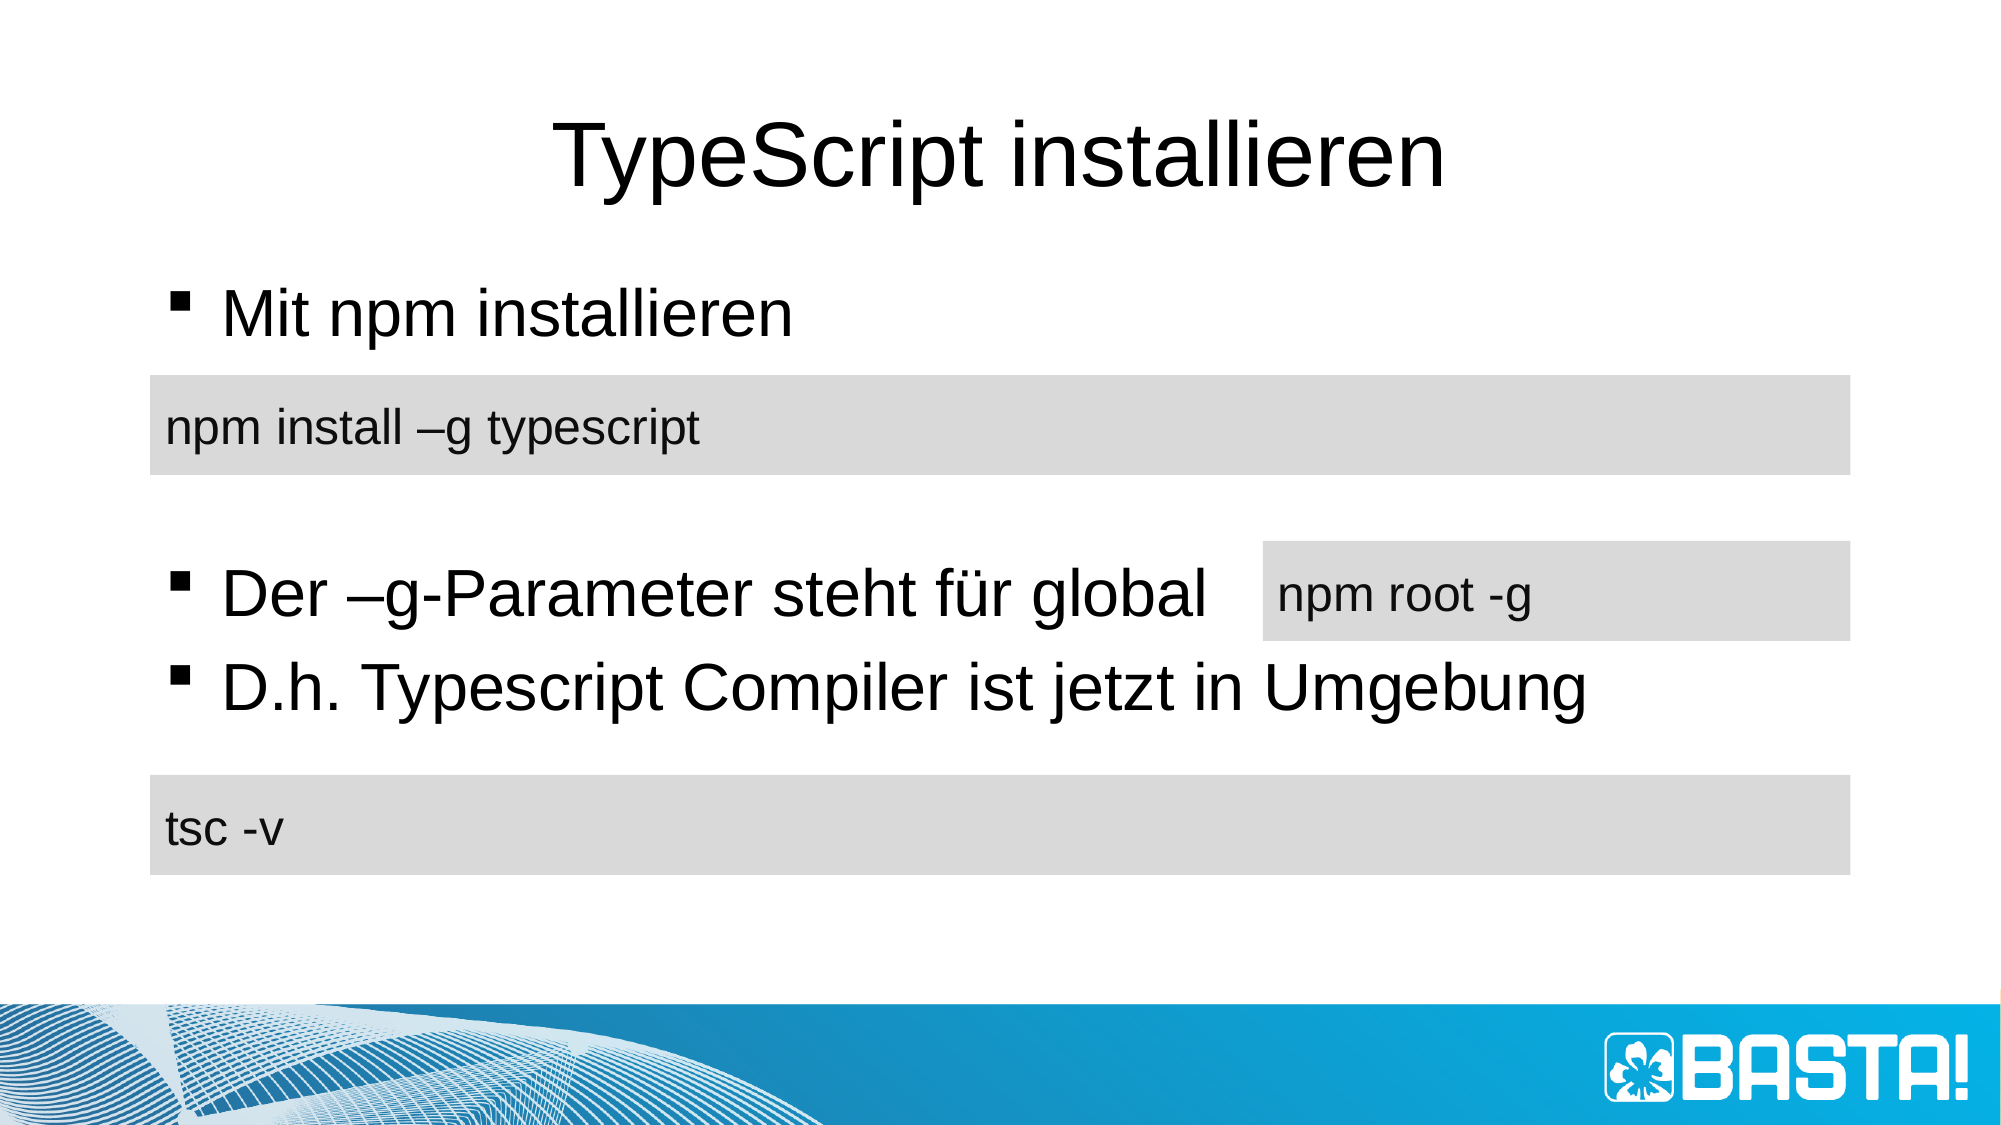

# TypeScript installieren
Mit npm installieren

Der –g-Parameter steht für global
D.h. Typescript Compiler ist jetzt in Umgebung
npm install –g typescript
npm root -g
tsc -v